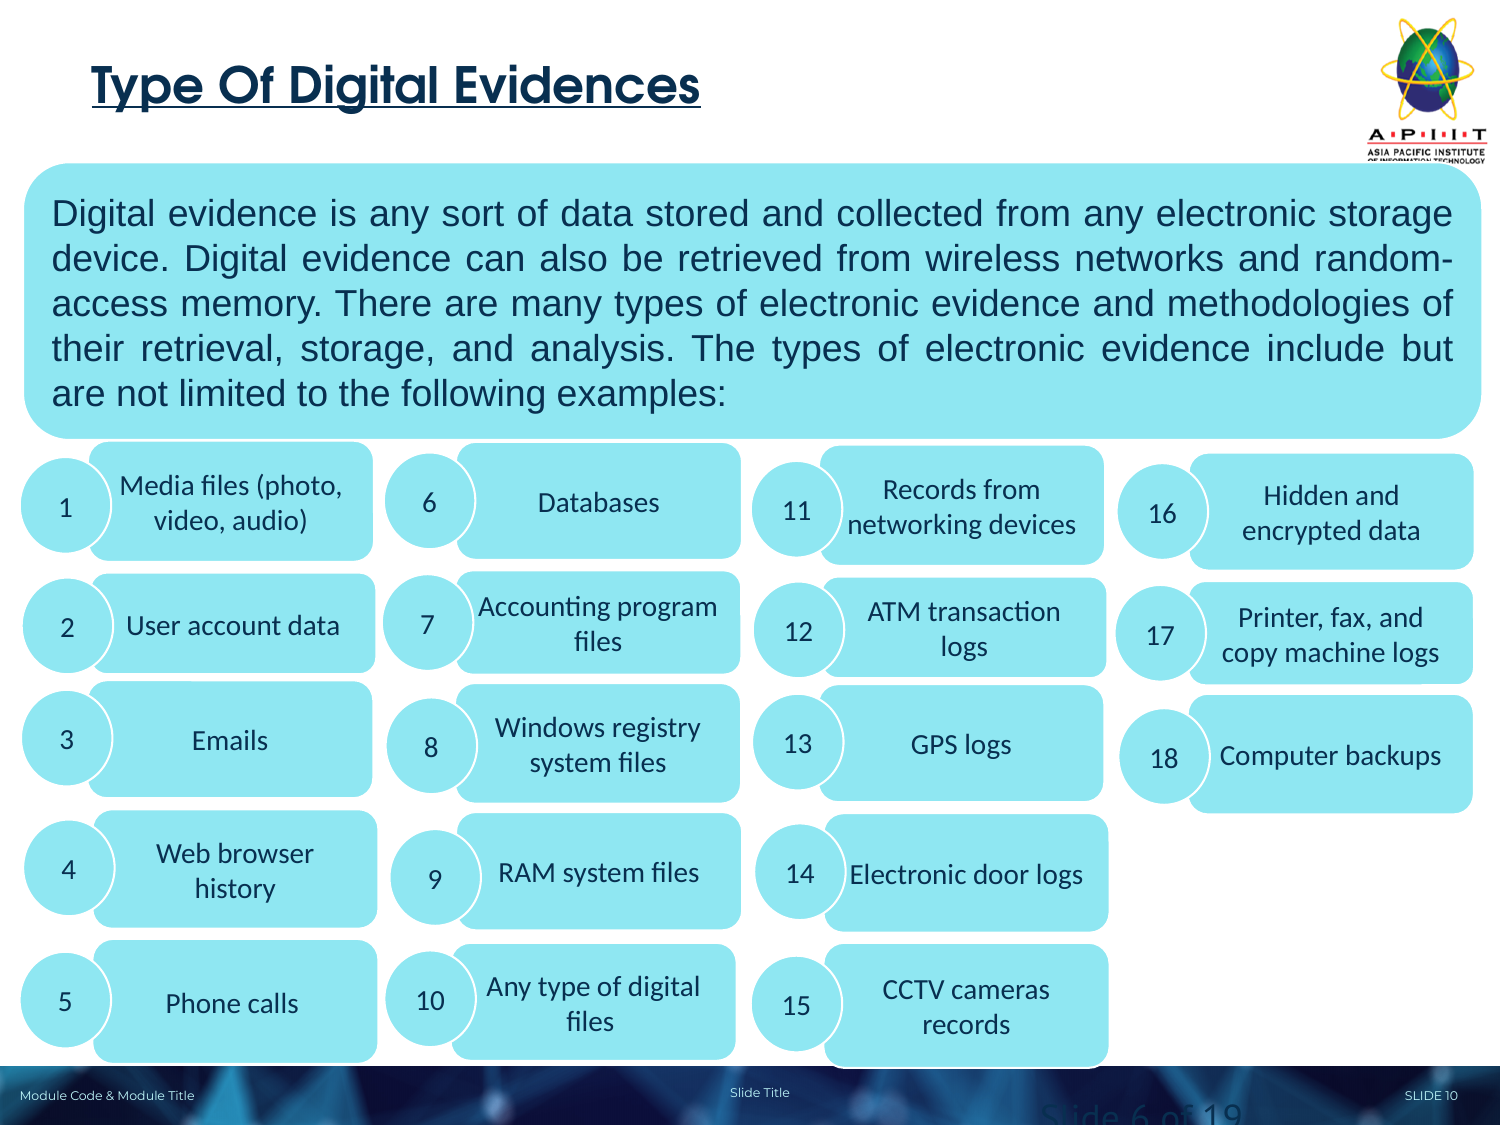

# Type Of Digital Evidences
Digital evidence is any sort of data stored and collected from any electronic storage device. Digital evidence can also be retrieved from wireless networks and random-access memory. There are many types of electronic evidence and methodologies of their retrieval, storage, and analysis. The types of electronic evidence include but are not limited to the following examples:
Media files (photo, video, audio)
Databases
Records from networking devices
6
Hidden and encrypted data
1
11
16
Accounting program files
User account data
7
ATM transaction logs
2
Printer, fax, and copy machine logs
12
17
Emails
Windows registry system files
GPS logs
3
13
Computer backups
8
18
Web browser history
RAM system files
Electronic door logs
4
14
9
Phone calls
CCTV cameras records
Any type of digital files
10
5
15
Slide 6 of 19